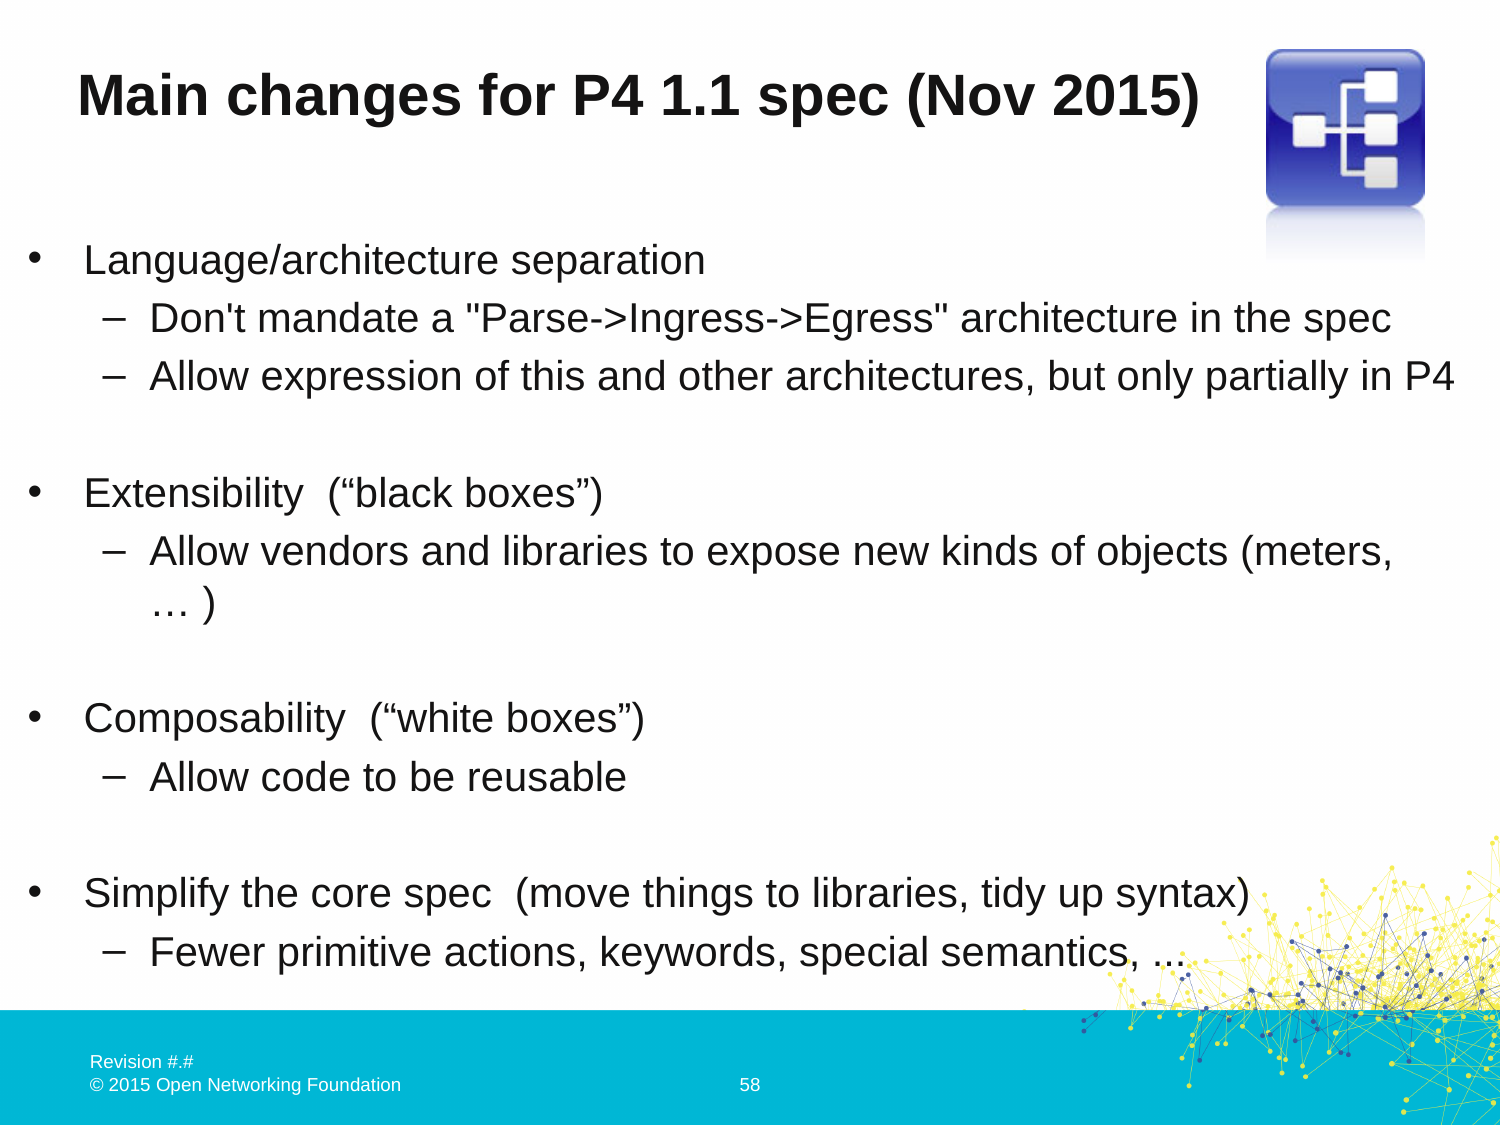

# Main changes for P4 1.1 spec (Nov 2015)
Language/architecture separation
Don't mandate a "Parse->Ingress->Egress" architecture in the spec
Allow expression of this and other architectures, but only partially in P4

Extensibility  (“black boxes”)
Allow vendors and libraries to expose new kinds of objects (meters, … )

Composability  (“white boxes”)
Allow code to be reusable

Simplify the core spec  (move things to libraries, tidy up syntax)
Fewer primitive actions, keywords, special semantics, ...
58